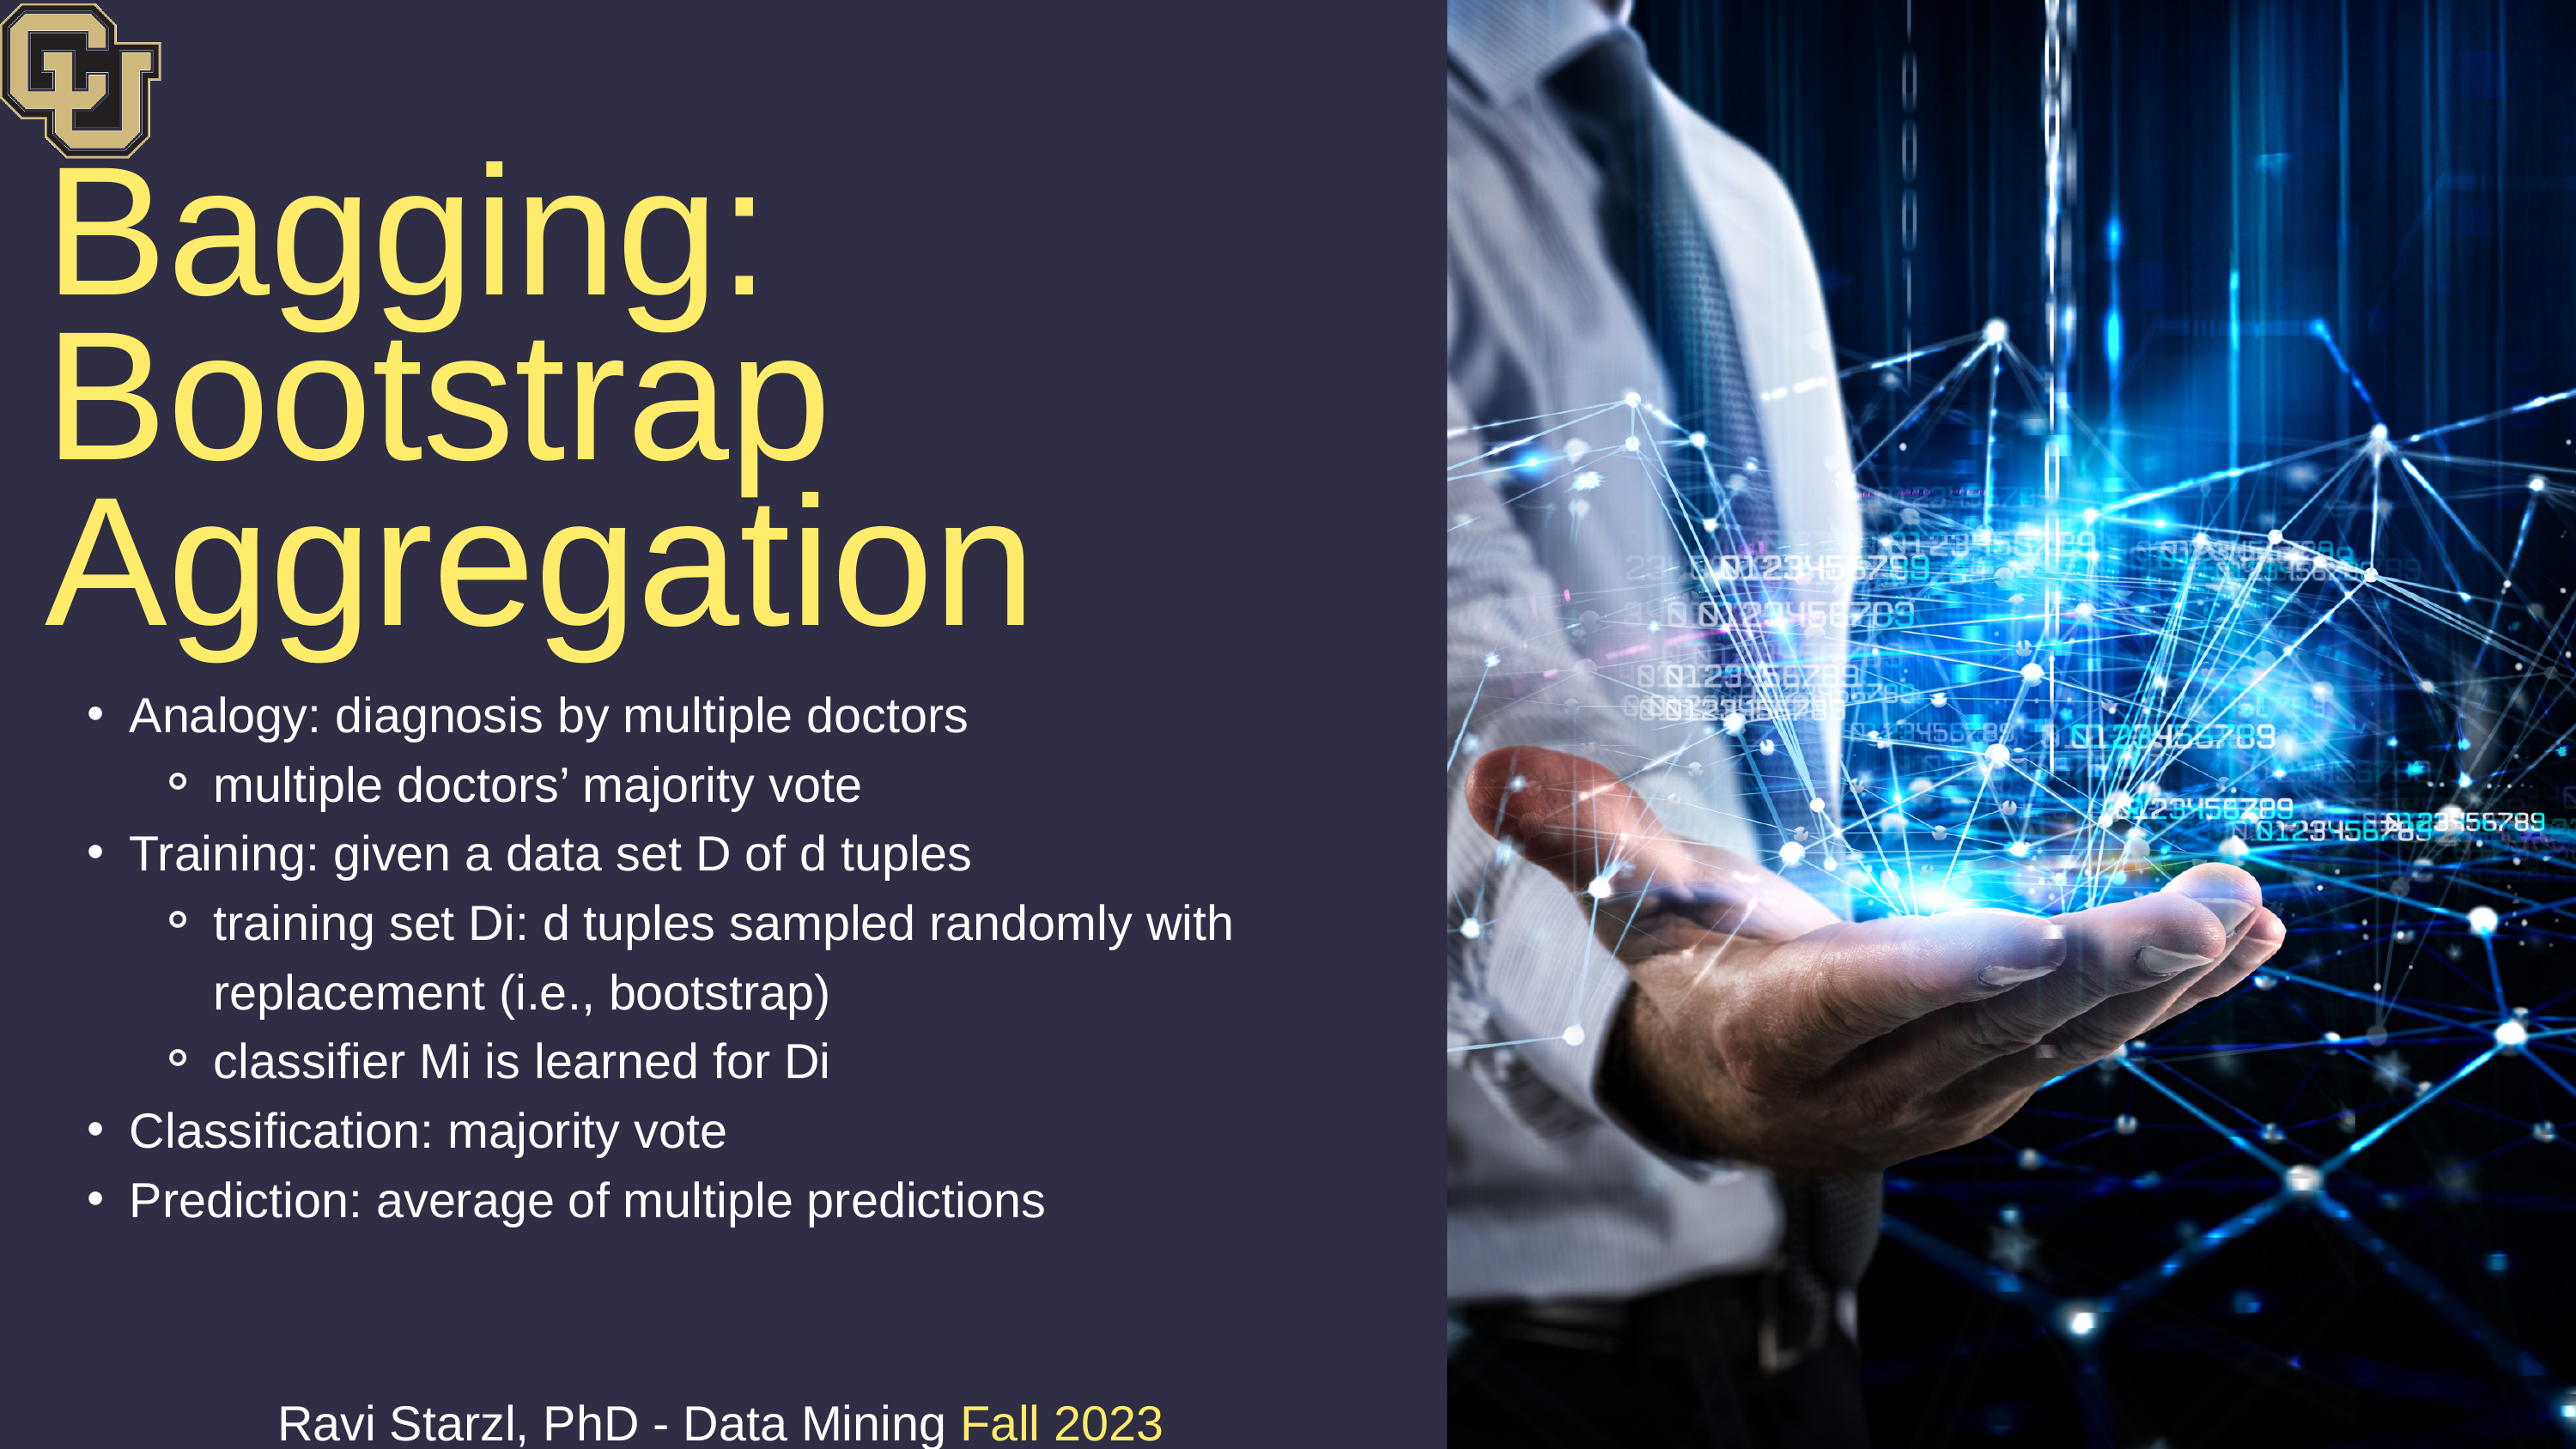

Bagging: Bootstrap Aggregation
Analogy: diagnosis by multiple doctors
multiple doctors’ majority vote
Training: given a data set D of d tuples
training set Di: d tuples sampled randomly with replacement (i.e., bootstrap)
classifier Mi is learned for Di
Classification: majority vote
Prediction: average of multiple predictions
Ravi Starzl, PhD - Data Mining Fall 2023